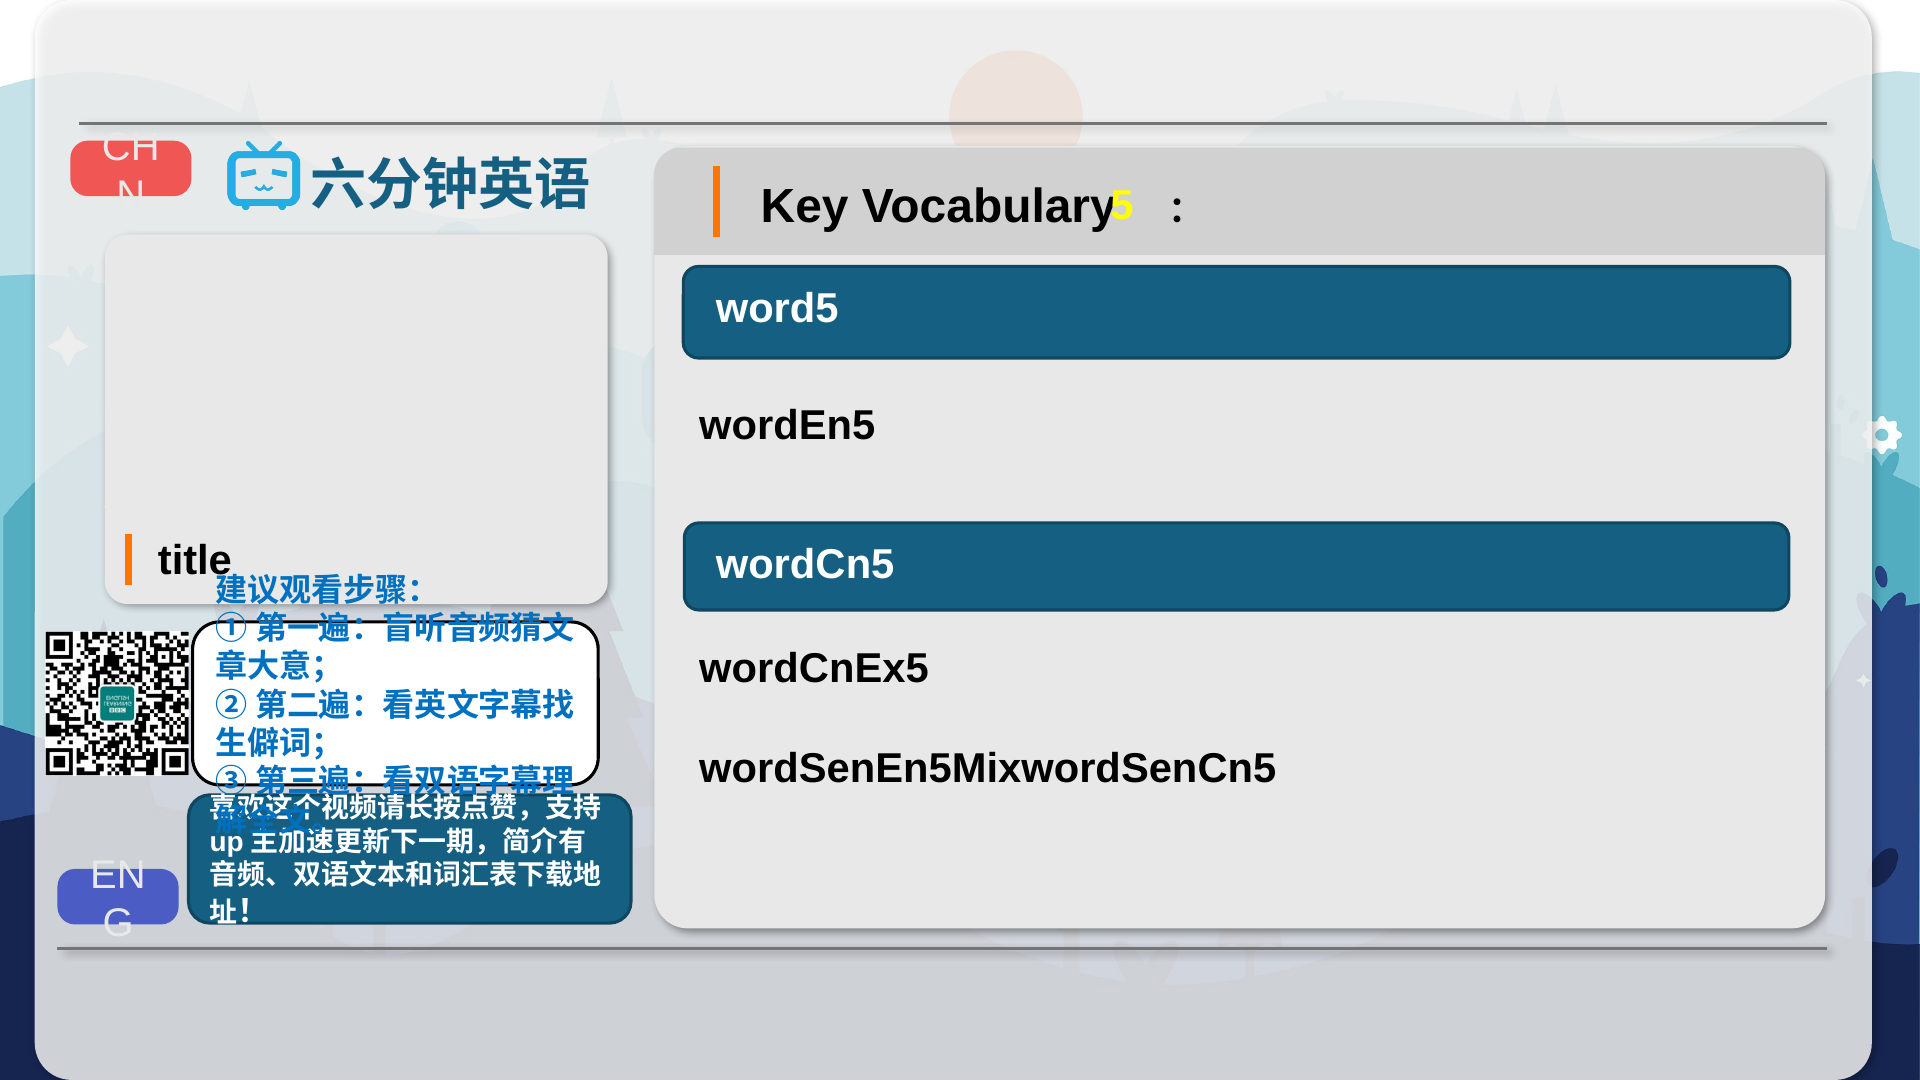

5

word5
wordEn5
title
wordCn5
wordCnEx5
wordSenEn5MixwordSenCn5